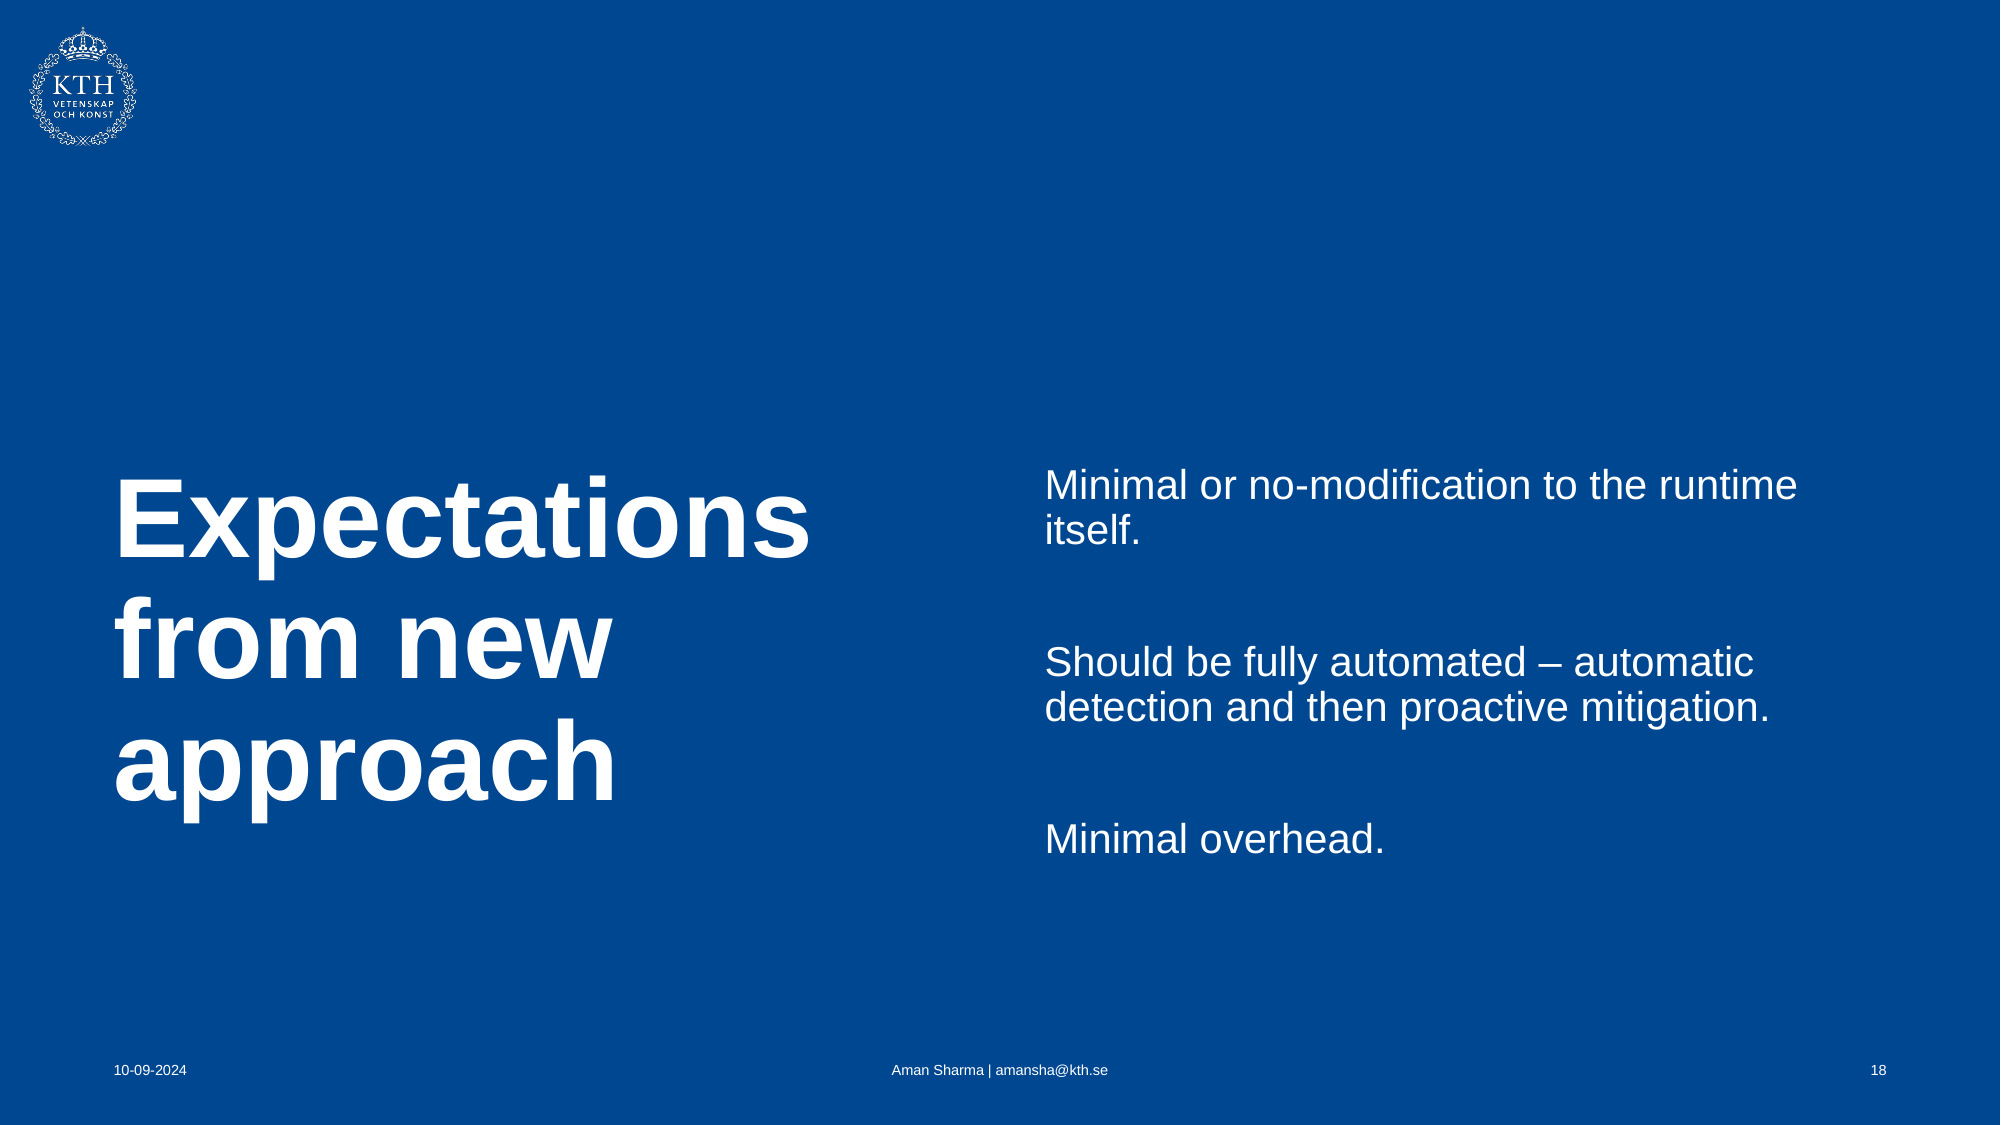

# Expectations from new approach
Minimal or no-modification to the runtime itself.

Should be fully automated – automatic detection and then proactive mitigation.

Minimal overhead.
Aman Sharma | amansha@kth.se
10-09-2024
18